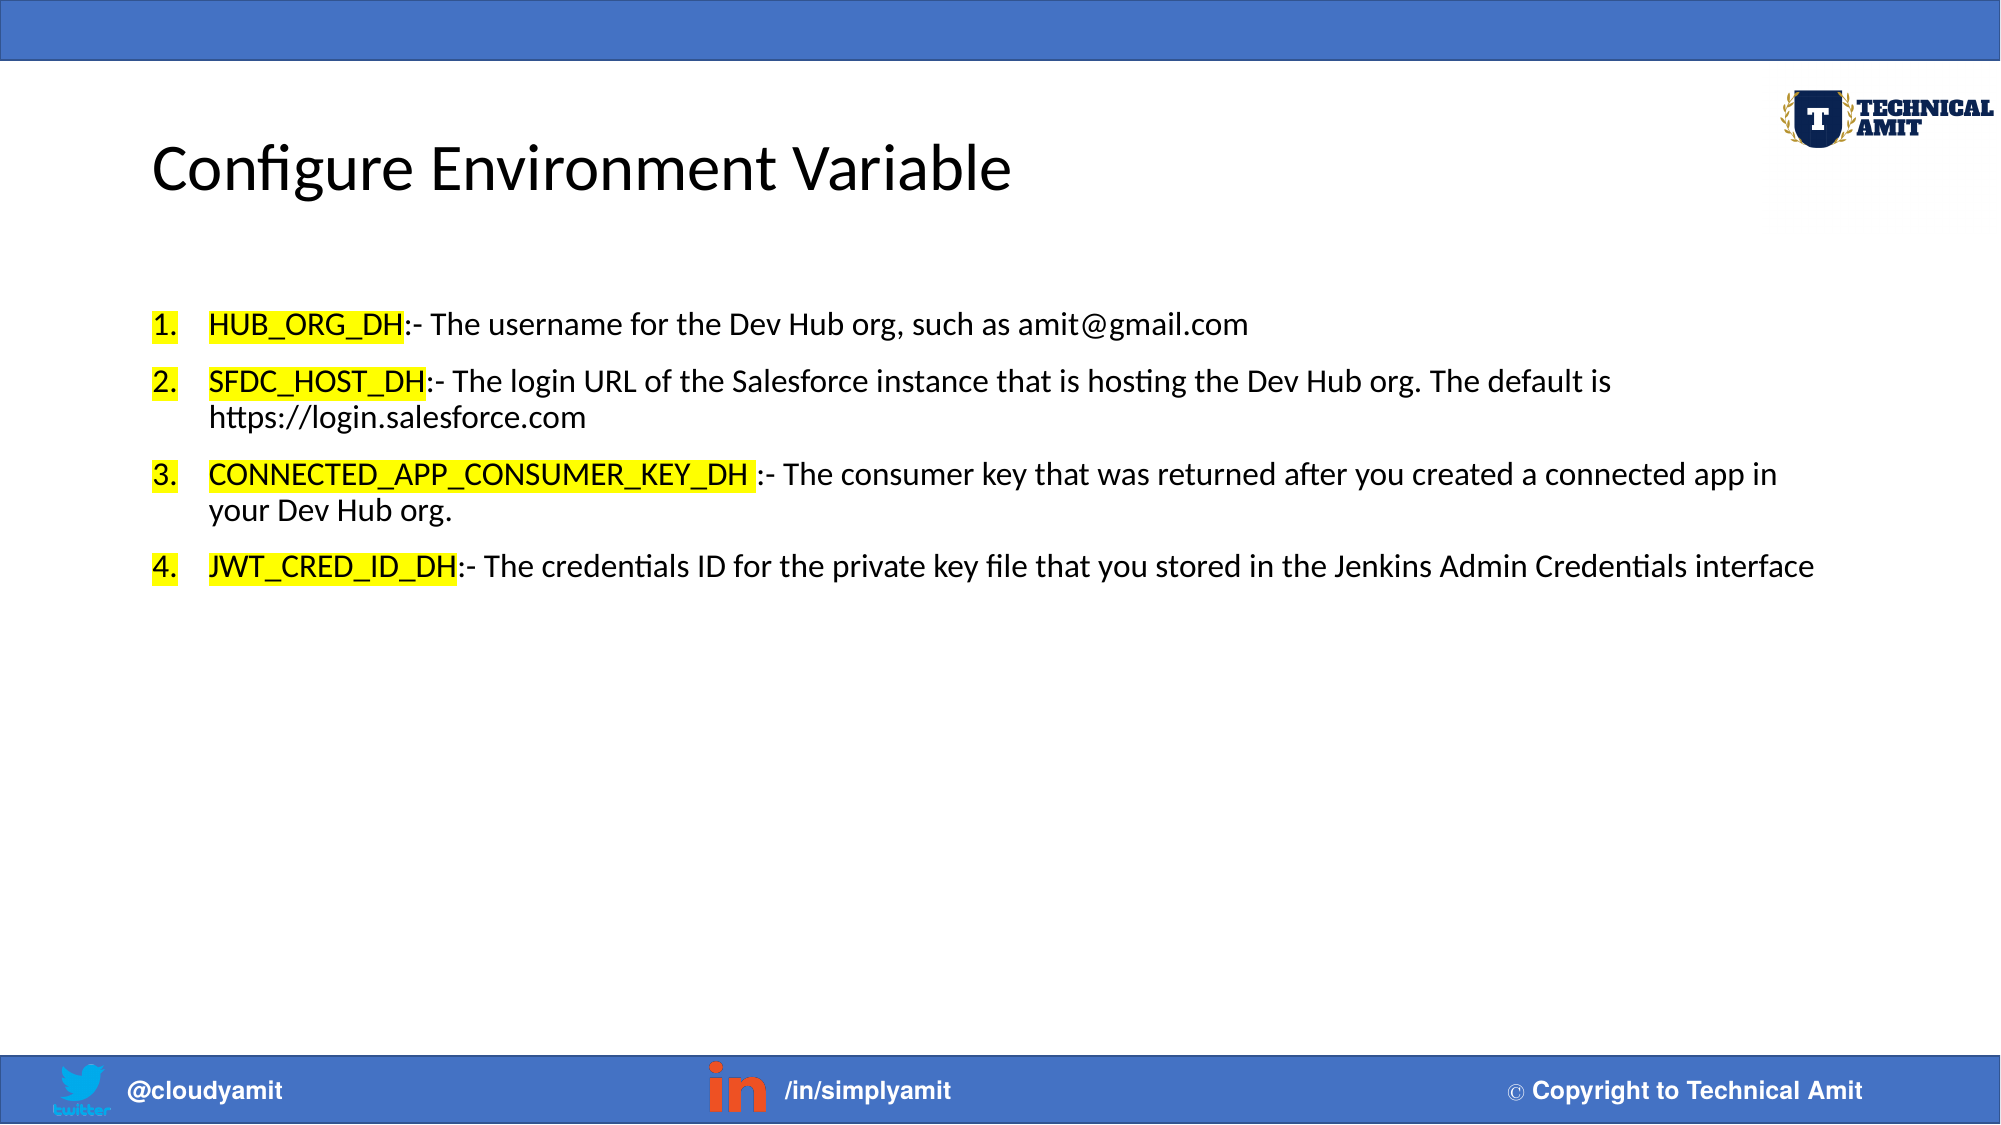

# Configure Environment Variable
HUB_ORG_DH:- The username for the Dev Hub org, such as amit@gmail.com
SFDC_HOST_DH:- The login URL of the Salesforce instance that is hosting the Dev Hub org. The default is https://login.salesforce.com
CONNECTED_APP_CONSUMER_KEY_DH :- The consumer key that was returned after you created a connected app in your Dev Hub org.
JWT_CRED_ID_DH:- The credentials ID for the private key file that you stored in the Jenkins Admin Credentials interface